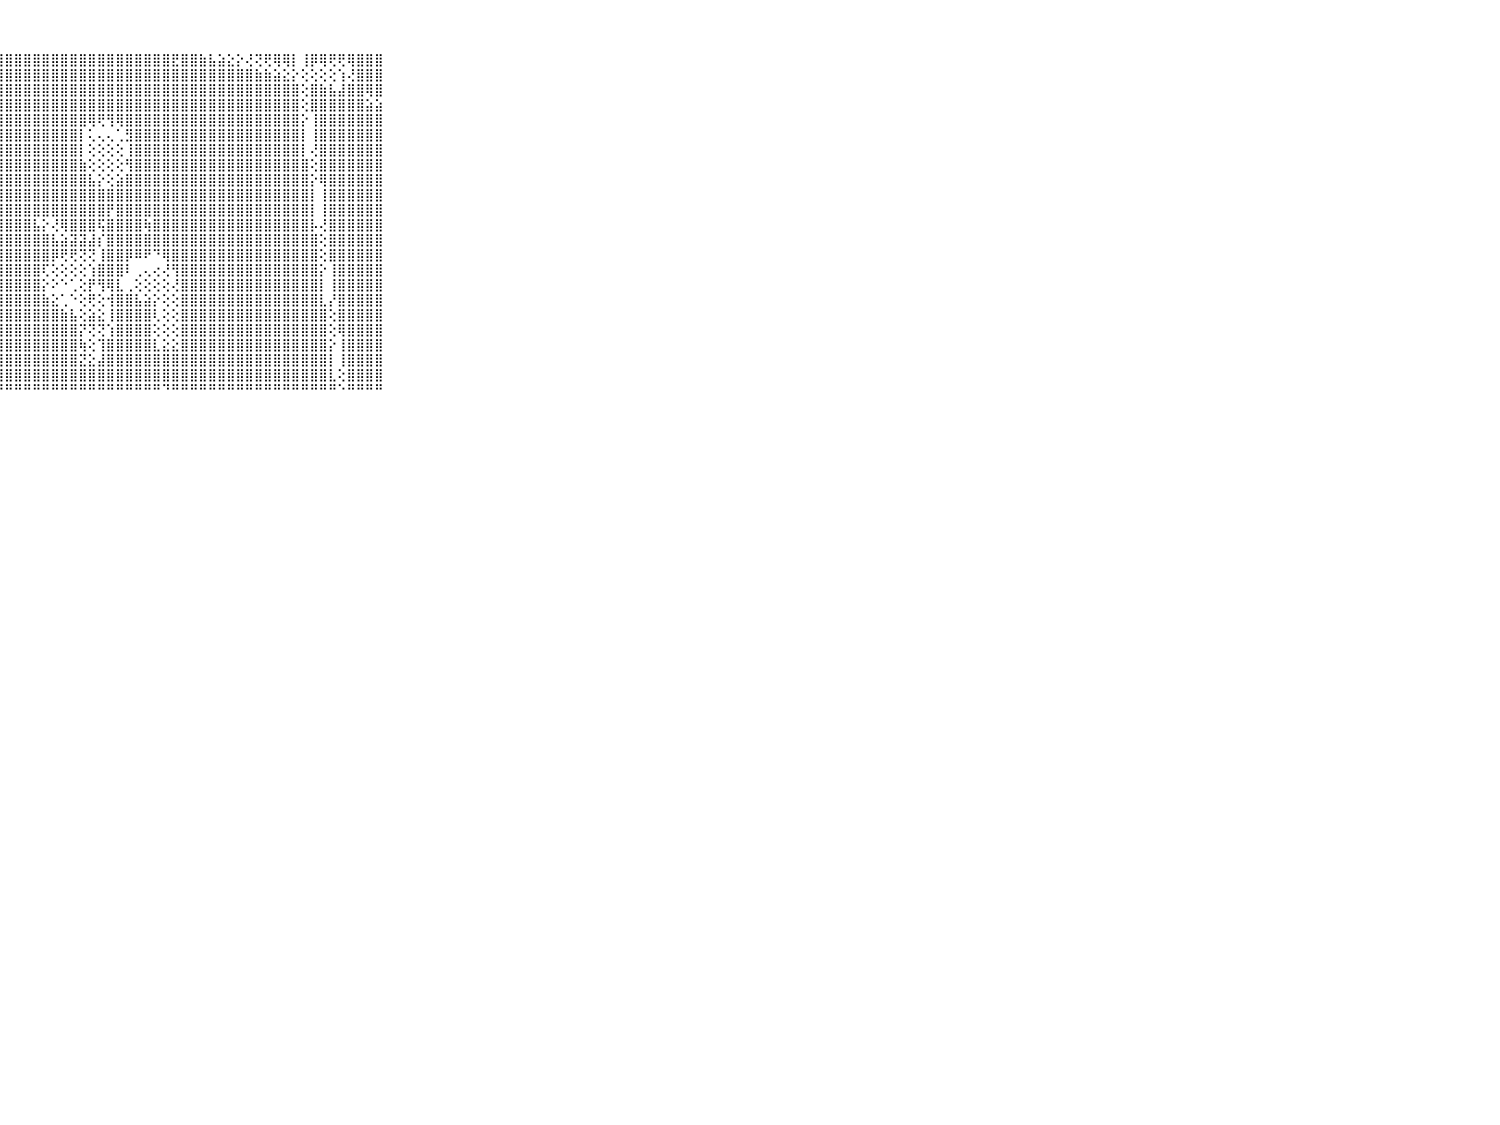

⠀⠀⠀⠀⠀⠀⠀⠀⠀⠀⠀⣿⣿⣿⣿⣿⣿⣿⣿⣿⣿⣿⣿⣿⣿⣿⣿⣿⣿⣿⣿⣿⣿⣿⣿⣿⣿⣿⣿⣿⣿⣿⣿⣿⣿⣿⣟⣿⣿⣷⣧⣵⣕⡕⢜⢝⢟⢿⢿⡇⢸⡿⢿⢟⢟⢿⣿⣿⣿⠀⠀⠀⠀⠀⠀⠀⠀⠀⠀⠀⠀
⠀⠀⠀⠀⠀⠀⠀⠀⠀⠀⠀⣿⣿⣿⣿⣿⣿⣿⣿⣿⣿⣿⣿⣿⣿⣿⣿⣿⣿⣿⣿⣿⣿⣿⣿⣿⣿⣿⣿⣿⣿⣿⣿⣿⣿⣿⣿⣿⣿⣿⣿⣿⣿⣿⣿⣷⣷⣵⣕⡕⢕⢕⢕⢕⢱⢜⣿⣿⣿⠀⠀⠀⠀⠀⠀⠀⠀⠀⠀⠀⠀
⠀⠀⠀⠀⠀⠀⠀⠀⠀⠀⠀⣿⣿⣿⣿⣿⣿⣿⣿⣿⣿⣿⣿⣿⣿⣿⣿⣿⣿⣿⣿⣿⣿⣿⣿⣿⣿⣿⣿⣿⣿⣿⣿⣿⣿⣿⣿⣿⣿⣿⣿⣿⣿⣿⣿⣿⣿⣿⣿⣿⢕⣿⣷⣧⣼⣿⣿⢿⣿⠀⠀⠀⠀⠀⠀⠀⠀⠀⠀⠀⠀
⠀⠀⠀⠀⠀⠀⠀⠀⠀⠀⠀⣿⣿⣿⣿⣿⣿⣿⣿⣿⣿⣿⣿⣿⣿⣿⣿⣿⣿⣿⣿⣿⣿⣿⣿⣿⣿⣿⣿⣿⣿⣿⣿⣿⣿⣿⣿⣿⣿⣿⣿⣿⣿⣿⣿⣿⣿⣿⣿⣿⢕⣿⣿⣿⣿⣿⣿⣵⣵⠀⠀⠀⠀⠀⠀⠀⠀⠀⠀⠀⠀
⠀⠀⠀⠀⠀⠀⠀⠀⠀⠀⠀⣿⣿⣿⣿⣿⣿⣿⣿⣿⣿⣿⣿⣿⣿⣿⣿⣿⣿⣿⣿⣿⣿⣿⣿⣿⣿⢿⢟⢻⢿⣿⣿⣿⣿⣿⣿⣿⣿⣿⣿⣿⣿⣿⣿⣿⣿⣿⣿⣿⡕⢸⣿⣿⣿⣿⣿⣿⣿⠀⠀⠀⠀⠀⠀⠀⠀⠀⠀⠀⠀
⠀⠀⠀⠀⠀⠀⠀⠀⠀⠀⠀⣿⣿⣿⣿⣿⣿⣿⣿⣿⣿⣿⣿⣿⣿⣿⣿⣿⣿⣿⣿⣿⣿⣿⣿⣿⡇⢅⢄⢄⢁⣻⣿⣿⣿⣿⣿⣿⣿⣿⣿⣿⣿⣿⣿⣿⣿⣿⣿⣿⡇⢸⣿⣿⣿⣿⣿⣿⣿⠀⠀⠀⠀⠀⠀⠀⠀⠀⠀⠀⠀
⠀⠀⠀⠀⠀⠀⠀⠀⠀⠀⠀⣿⣿⣿⣿⣿⣿⣿⣿⣿⣿⣿⣿⣿⣿⣿⣿⣿⣿⣿⣿⣿⣿⣿⣿⣿⡇⢕⢕⢕⢕⢸⣿⣿⣿⣿⣿⣿⣿⣿⣿⣿⣿⣿⣿⣿⣿⣿⣿⣿⡇⢜⣿⣿⣿⣿⣿⣿⣿⠀⠀⠀⠀⠀⠀⠀⠀⠀⠀⠀⠀
⠀⠀⠀⠀⠀⠀⠀⠀⠀⠀⠀⣿⣿⣿⣿⣿⣿⣿⣿⣿⣿⣿⣿⣿⣿⣿⣿⣿⣿⣿⣿⣿⣿⣿⣿⣿⣷⢕⢕⢕⢕⢻⣿⣿⣿⣿⣿⣿⣿⣿⣿⣿⣿⣿⣿⣿⣿⣿⣿⣿⣿⢕⣿⣿⣿⣿⣿⣿⣿⠀⠀⠀⠀⠀⠀⠀⠀⠀⠀⠀⠀
⠀⠀⠀⠀⠀⠀⠀⠀⠀⠀⠀⣿⣿⣿⣿⣿⣿⣿⣿⣿⣿⣿⣿⣿⣿⣿⣿⣿⣿⣿⣿⣿⣿⣿⣿⣿⣿⣧⡕⢕⣵⣿⣿⣿⣿⣿⣿⣿⣿⣿⣿⣿⣿⣿⣿⣿⣿⣿⣿⣿⣿⡕⢿⣿⣿⣿⣿⣿⣿⠀⠀⠀⠀⠀⠀⠀⠀⠀⠀⠀⠀
⠀⠀⠀⠀⠀⠀⠀⠀⠀⠀⠀⣿⣿⣿⣿⣿⣿⣿⣿⣿⣿⣿⣿⣿⣿⣿⣿⣿⣿⣿⣿⣿⣿⣿⣿⣿⣿⣿⣿⣿⣿⣿⣿⣿⣿⣿⣿⣿⣿⣿⣿⣿⣿⣿⣿⣿⣿⣿⣿⣿⣿⡇⢸⣿⣿⣿⣿⣿⣿⠀⠀⠀⠀⠀⠀⠀⠀⠀⠀⠀⠀
⠀⠀⠀⠀⠀⠀⠀⠀⠀⠀⠀⣿⣿⣿⣿⣿⣿⣿⣿⣿⣿⣿⣿⣿⣿⣿⣿⣿⣿⣿⣿⣿⣿⣿⣿⣿⣿⣿⣿⡟⣿⣿⣿⣿⣿⣿⣿⣿⣿⣿⣿⣿⣿⣿⣿⣿⣿⣿⣿⣿⣿⡇⢸⣿⣿⣿⣿⣿⣿⠀⠀⠀⠀⠀⠀⠀⠀⠀⠀⠀⠀
⠀⠀⠀⠀⠀⠀⠀⠀⠀⠀⠀⣿⣿⣿⣿⣿⣿⣿⣿⣿⣿⣿⣿⣿⣿⣿⣿⣿⣿⣿⣿⣧⡕⢜⢿⣿⣿⣿⢯⣿⣿⣿⣿⢷⣿⣿⣿⣿⣿⣿⣿⣿⣿⣿⣿⣿⣿⣿⣿⣿⣿⡧⢜⣿⣿⣿⣿⣿⣿⠀⠀⠀⠀⠀⠀⠀⠀⠀⠀⠀⠀
⠀⠀⠀⠀⠀⠀⠀⠀⠀⠀⠀⣿⣿⣿⣿⣿⣿⣿⣿⣿⣿⣿⣿⣿⣿⣿⣿⣿⣿⣿⣿⣿⣿⣧⣵⣽⣽⣼⡎⣿⣿⣿⣿⣿⣿⣿⣿⣿⣿⣿⣿⣿⣿⣿⣿⣿⣿⣿⣿⣿⣿⣿⢕⣿⣿⣿⣿⣿⣿⠀⠀⠀⠀⠀⠀⠀⠀⠀⠀⠀⠀
⠀⠀⠀⠀⠀⠀⠀⠀⠀⠀⠀⣿⣿⣿⣿⣿⣿⣿⣿⣿⣿⣿⣿⣿⣿⣿⣿⣿⣿⣿⣿⣿⣿⡿⢟⢟⢝⢝⢸⣿⣿⡿⠿⠟⠙⢿⣿⣿⣿⣿⣿⣿⣿⣿⣿⣿⣿⣿⣿⣿⣿⣿⢕⣿⣿⣿⣿⣿⣿⠀⠀⠀⠀⠀⠀⠀⠀⠀⠀⠀⠀
⠀⠀⠀⠀⠀⠀⠀⠀⠀⠀⠀⣿⣿⣿⣿⣿⣿⣿⣿⣿⣿⣿⣿⣿⣿⣿⣿⣿⣿⣿⣿⣿⢏⢕⢕⢕⢕⢱⣿⣿⣿⠇⢀⢄⢔⢜⢻⣿⣿⣿⣿⣿⣿⣿⣿⣿⣿⣿⣿⣿⣿⣿⡕⢸⣿⣿⣿⣿⣿⠀⠀⠀⠀⠀⠀⠀⠀⠀⠀⠀⠀
⠀⠀⠀⠀⠀⠀⠀⠀⠀⠀⠀⣿⣿⣿⣿⣿⣿⣿⣿⣿⣿⣿⣿⣿⣿⣿⣿⣿⣿⣿⣿⣿⡕⠕⠑⢁⢕⡟⢻⢿⣇⢀⢕⢕⢕⢕⢜⣿⣿⣿⣿⣿⣿⣿⣿⣿⣿⣿⣿⣿⣿⣿⡇⢸⣿⣿⣿⣿⣿⠀⠀⠀⠀⠀⠀⠀⠀⠀⠀⠀⠀
⠀⠀⠀⠀⠀⠀⠀⠀⠀⠀⠀⣿⣿⣿⣿⣿⣿⣿⣿⣿⣿⣿⣿⣿⣿⣿⣿⣿⣿⣿⣿⣿⣷⣕⢁⠑⢕⢟⢕⢺⣿⣿⣧⣵⡕⢕⢕⣿⣿⣿⣿⣿⣿⣿⣿⣿⣿⣿⣿⣿⣿⣿⣇⡜⣿⣿⣿⣿⣿⠀⠀⠀⠀⠀⠀⠀⠀⠀⠀⠀⠀
⠀⠀⠀⠀⠀⠀⠀⠀⠀⠀⠀⣿⣿⣿⣿⣿⣿⣿⣿⣿⣿⣿⣿⣿⣿⣿⣿⣿⣿⣿⣿⣿⣿⣿⣷⣧⢕⣵⣕⢸⣿⣿⣿⣿⢇⢕⢕⣿⣿⣿⣿⣿⣿⣿⣿⣿⣿⣿⣿⣿⣿⣿⣿⢕⣿⣿⣿⣿⣿⠀⠀⠀⠀⠀⠀⠀⠀⠀⠀⠀⠀
⠀⠀⠀⠀⠀⠀⠀⠀⠀⠀⠀⣿⣿⣿⣿⣿⣿⣿⣿⣿⣿⣿⣿⣿⣿⣿⣿⣿⣿⣿⣿⣿⣿⣿⣿⣿⡝⢝⢝⢱⣿⣿⣿⣿⢕⢕⢕⣿⣿⣿⣿⣿⣿⣿⣿⣿⣿⣿⣿⣿⣿⣿⣿⢕⢿⣿⣿⣿⣿⠀⠀⠀⠀⠀⠀⠀⠀⠀⠀⠀⠀
⠀⠀⠀⠀⠀⠀⠀⠀⠀⠀⠀⣿⣿⣿⣿⣿⣿⣿⣿⣿⣿⣿⣿⣿⣿⣿⣿⣿⣿⣿⣿⣿⣿⣿⣿⣿⢷⢕⢹⣿⣿⣿⣿⣿⣇⣕⣕⣿⣿⣿⣿⣿⣿⣿⣿⣿⣿⣿⣿⣿⣿⣿⣿⡕⢸⣿⣿⣿⣿⠀⠀⠀⠀⠀⠀⠀⠀⠀⠀⠀⠀
⠀⠀⠀⠀⠀⠀⠀⠀⠀⠀⠀⣿⣿⣿⣿⣿⣿⣿⣿⣿⣿⣿⣿⣿⣿⣿⣿⣿⣿⣿⣿⣿⣿⣿⣿⣿⣝⣕⣼⣿⣿⣿⣿⣿⣿⣿⣿⣿⣿⣿⣿⣿⣿⣿⣿⣿⣿⣿⣿⣿⣿⣿⣿⡇⢸⣿⣿⣿⣿⠀⠀⠀⠀⠀⠀⠀⠀⠀⠀⠀⠀
⠀⠀⠀⠀⠀⠀⠀⠀⠀⠀⠀⣿⣿⣿⣿⣿⣿⣿⣿⣿⣿⣿⣿⣿⣿⣿⣿⣿⣿⣿⣿⣿⣿⣿⣿⣿⣿⣿⣿⣿⣿⣿⣿⣿⣿⣿⣿⣿⣿⣿⣿⣿⣿⣿⣿⣿⣿⣿⣿⣿⣿⣿⣿⣇⢕⣿⣿⣿⣿⠀⠀⠀⠀⠀⠀⠀⠀⠀⠀⠀⠀
⠀⠀⠀⠀⠀⠀⠀⠀⠀⠀⠀⠛⠛⠛⠛⠛⠛⠛⠛⠛⠛⠛⠛⠛⠛⠛⠛⠛⠛⠛⠛⠛⠛⠛⠛⠛⠛⠛⠛⠛⠛⠛⠛⠛⠛⠙⠛⠛⠛⠛⠛⠛⠛⠛⠛⠛⠛⠛⠛⠛⠛⠛⠛⠛⠑⠛⠛⠛⠛⠀⠀⠀⠀⠀⠀⠀⠀⠀⠀⠀⠀